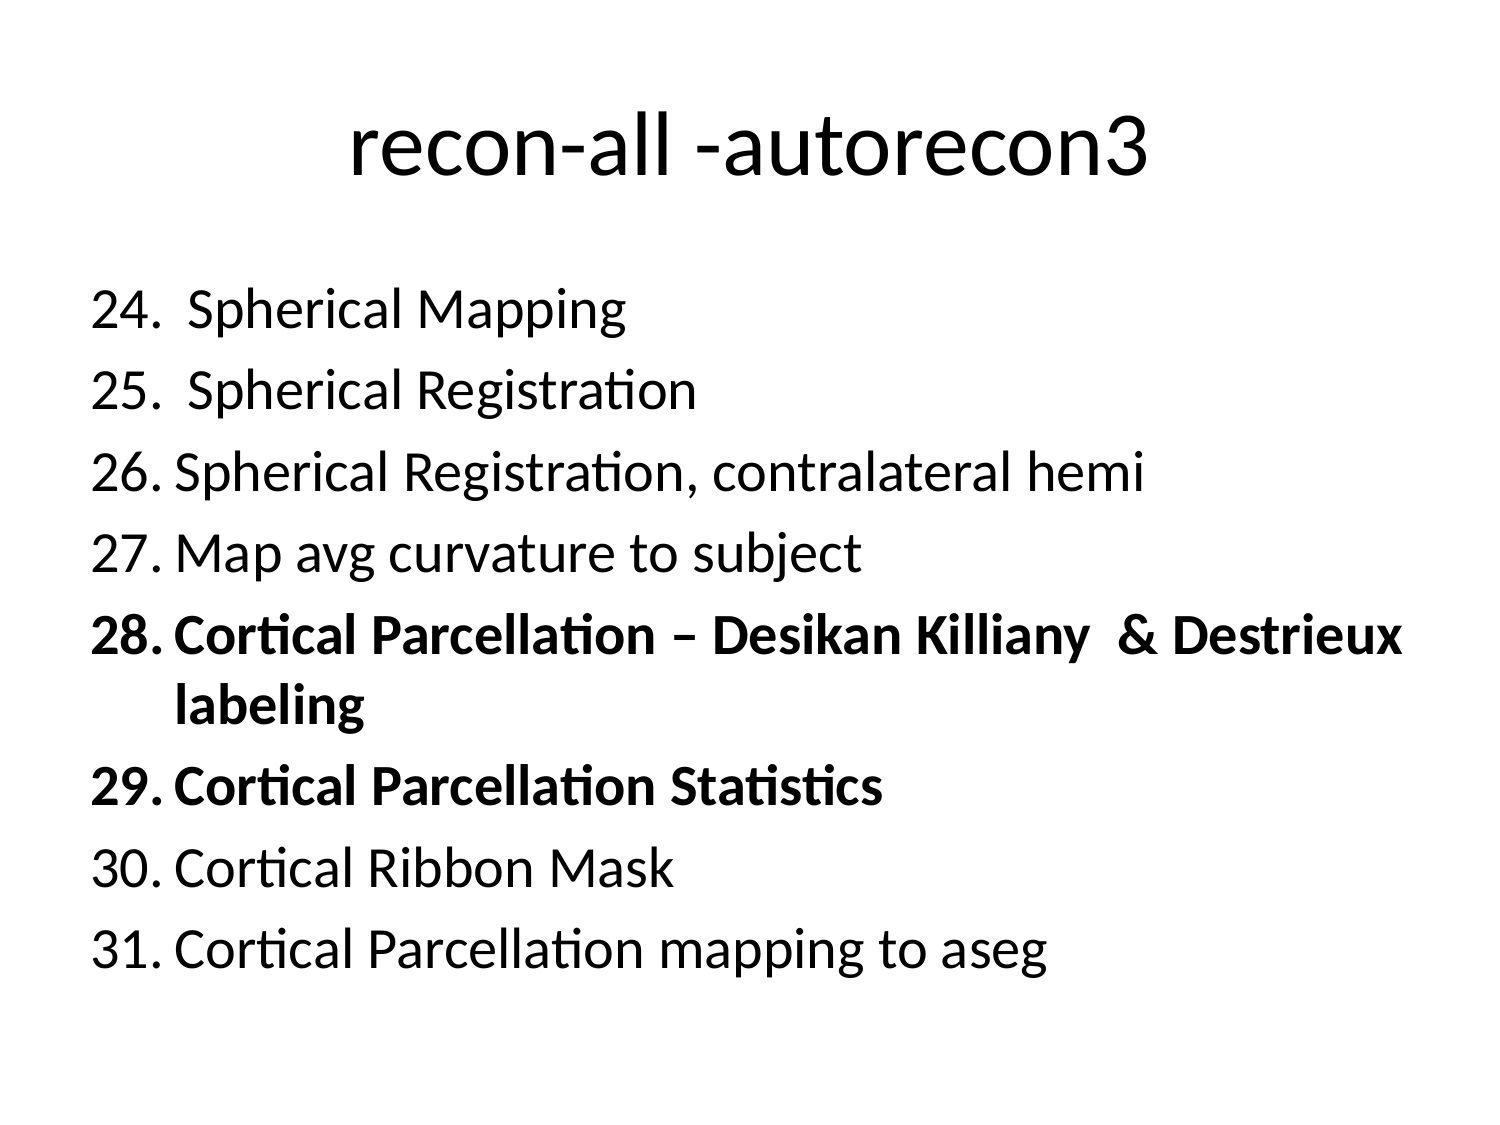

# recon-all -autorecon3
 Spherical Mapping
 Spherical Registration
Spherical Registration, contralateral hemi
Map avg curvature to subject
Cortical Parcellation – Desikan Killiany  & Destrieux labeling
Cortical Parcellation Statistics
Cortical Ribbon Mask
Cortical Parcellation mapping to aseg